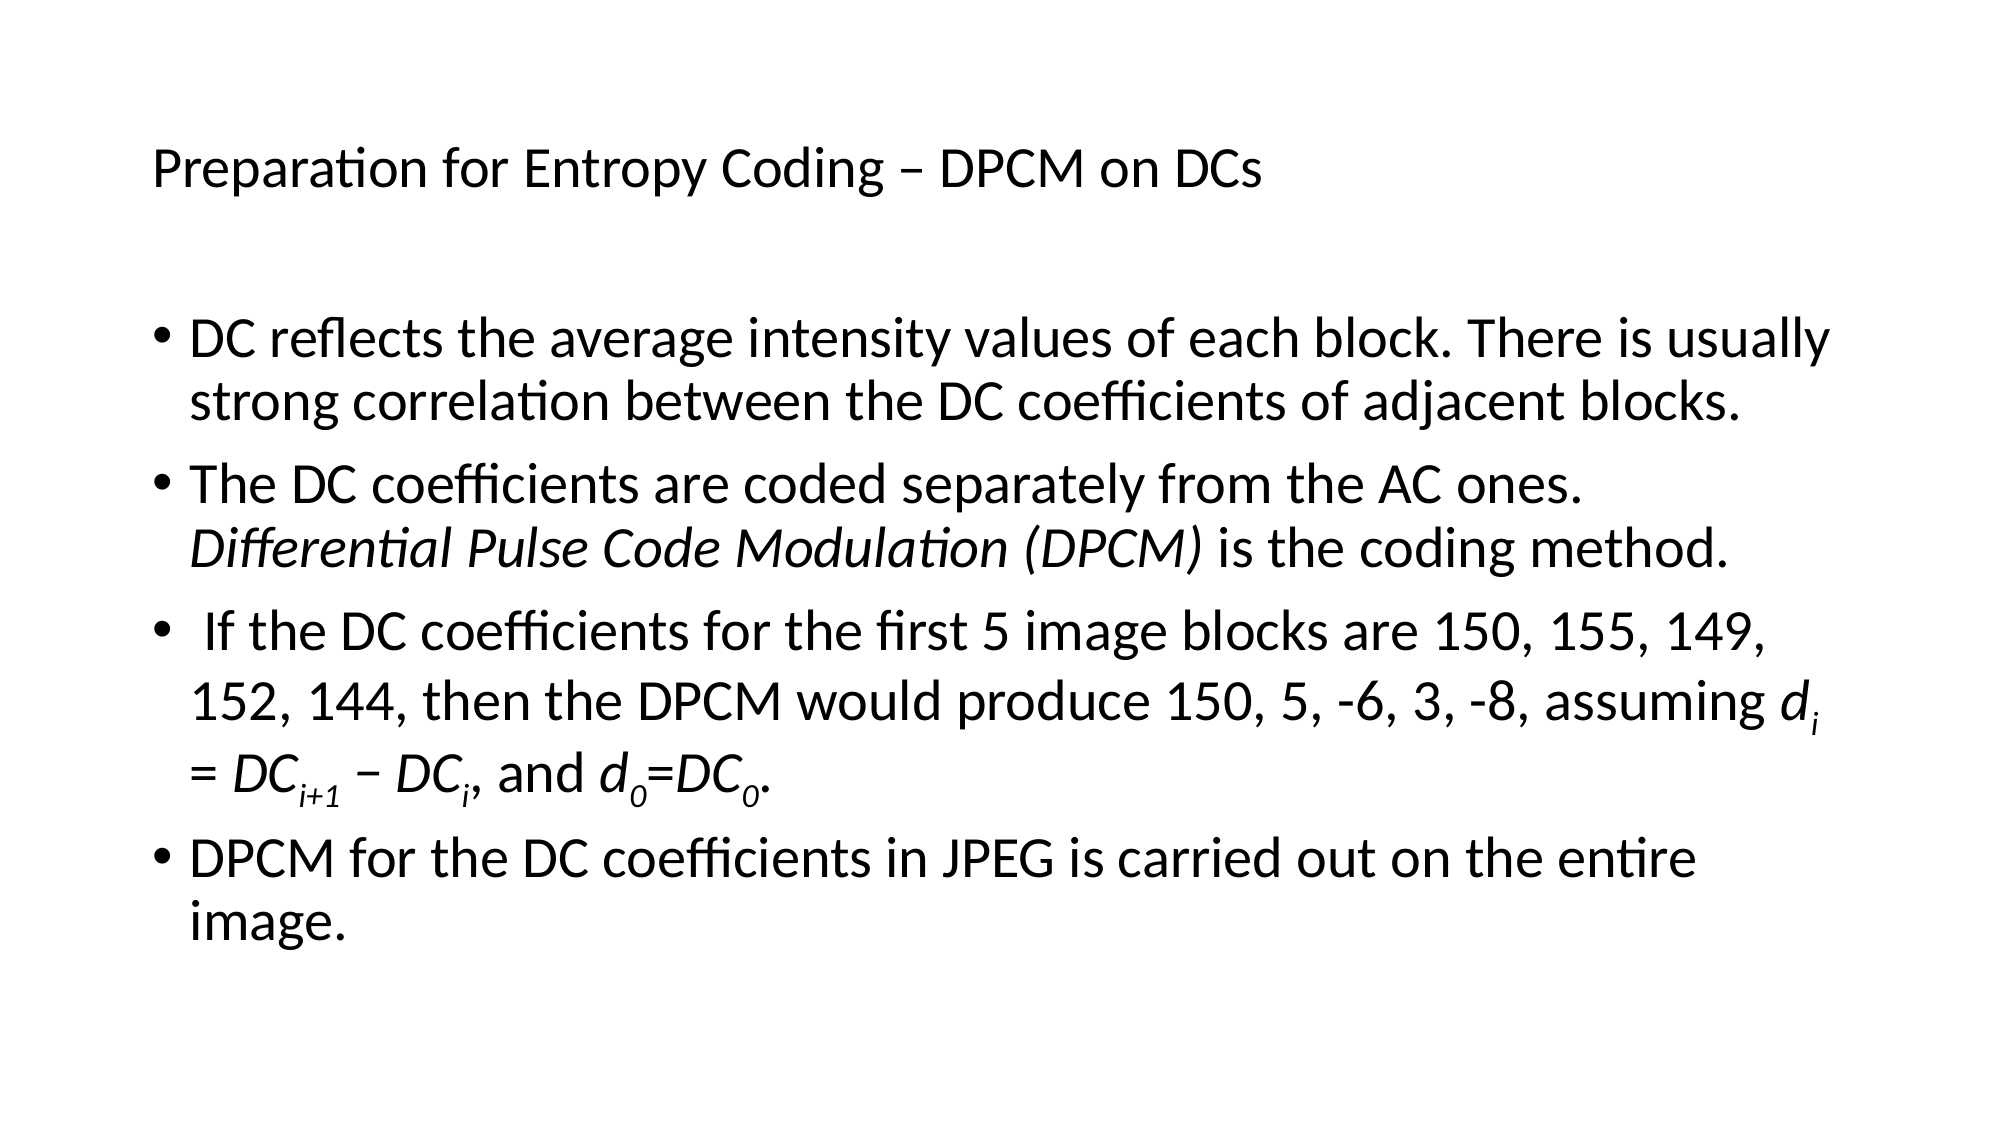

# Preparation for Entropy Coding – DPCM on DCs
DC reflects the average intensity values of each block. There is usually strong correlation between the DC coefficients of adjacent blocks.
The DC coefficients are coded separately from the AC ones. Differential Pulse Code Modulation (DPCM) is the coding method.
 If the DC coefficients for the first 5 image blocks are 150, 155, 149, 152, 144, then the DPCM would produce 150, 5, -6, 3, -8, assuming di = DCi+1 − DCi, and d0=DC0.
DPCM for the DC coefficients in JPEG is carried out on the entire image.